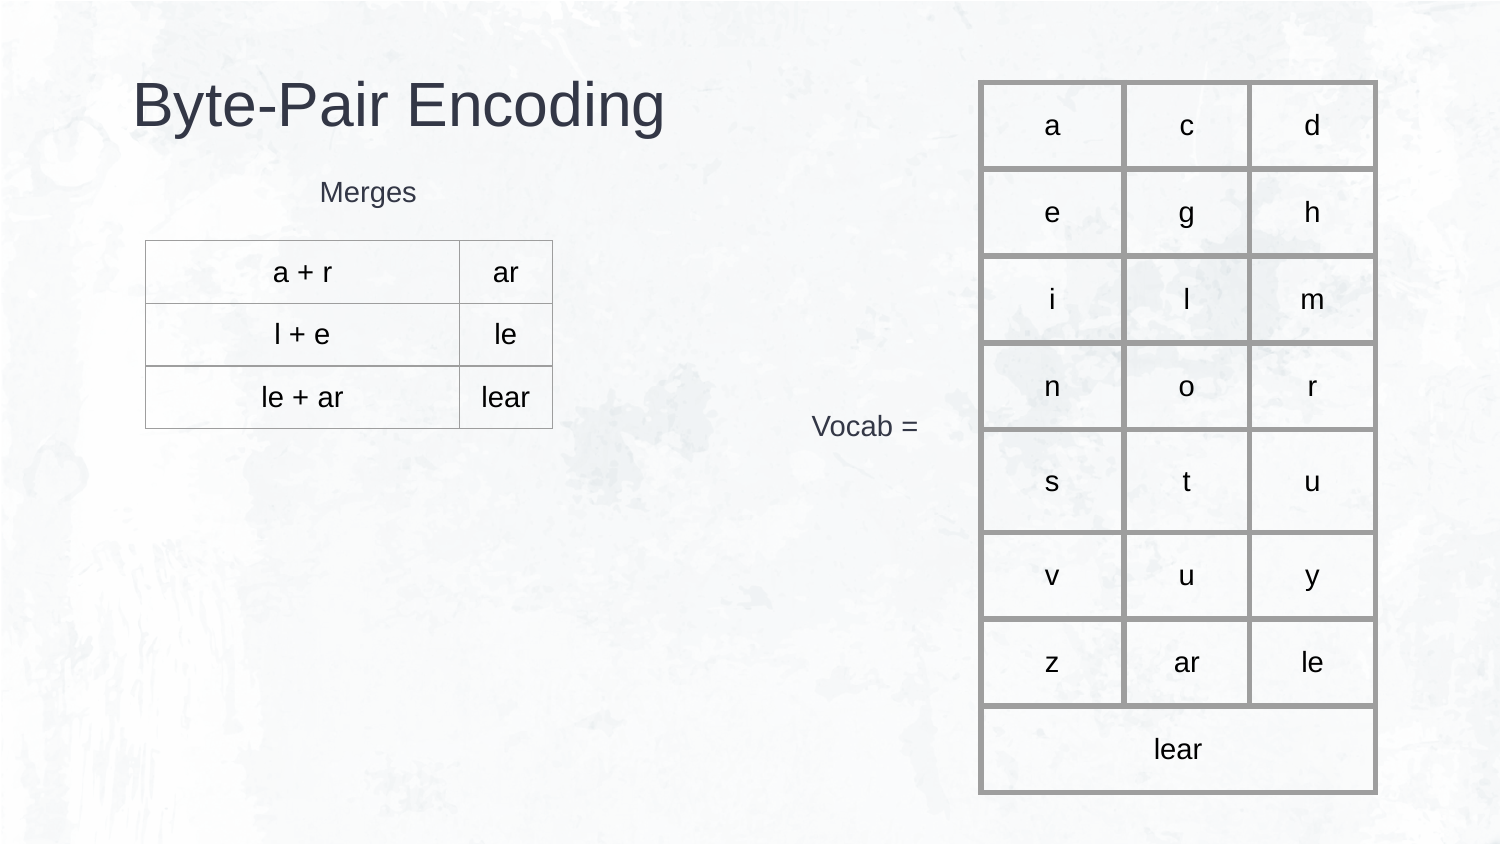

# Byte-Pair Encoding
| a | c | d |
| --- | --- | --- |
| e | g | h |
| i | l | m |
| n | o | r |
| s | t | u |
| v | u | y |
| z | ar | le |
| lear |  |  |
Merges
| a + r | ar |
| --- | --- |
| l + e | le |
| le + ar | lear |
Vocab =